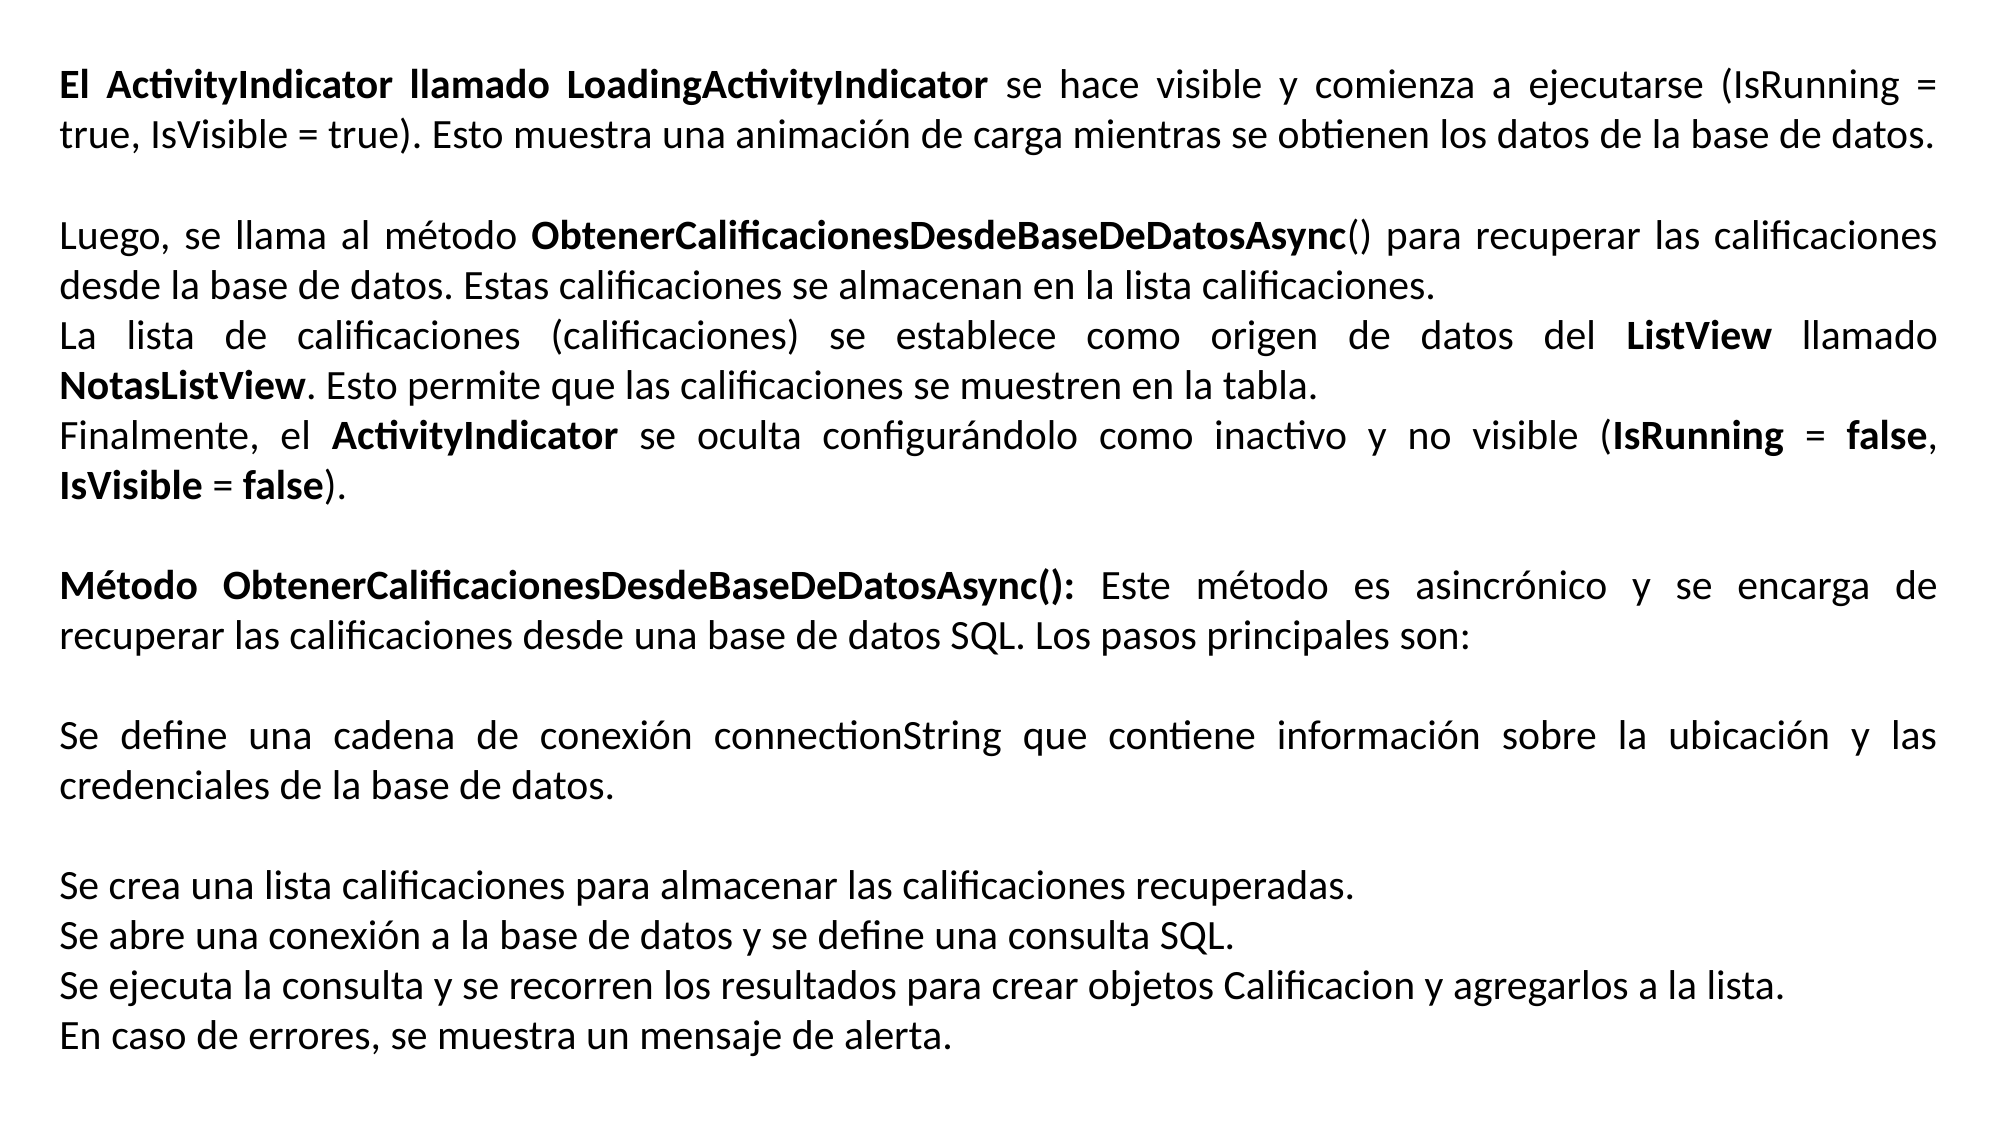

El ActivityIndicator llamado LoadingActivityIndicator se hace visible y comienza a ejecutarse (IsRunning = true, IsVisible = true). Esto muestra una animación de carga mientras se obtienen los datos de la base de datos.

Luego, se llama al método ObtenerCalificacionesDesdeBaseDeDatosAsync() para recuperar las calificaciones desde la base de datos. Estas calificaciones se almacenan en la lista calificaciones.
La lista de calificaciones (calificaciones) se establece como origen de datos del ListView llamado NotasListView. Esto permite que las calificaciones se muestren en la tabla.
Finalmente, el ActivityIndicator se oculta configurándolo como inactivo y no visible (IsRunning = false, IsVisible = false).

Método ObtenerCalificacionesDesdeBaseDeDatosAsync(): Este método es asincrónico y se encarga de recuperar las calificaciones desde una base de datos SQL. Los pasos principales son:

Se define una cadena de conexión connectionString que contiene información sobre la ubicación y las credenciales de la base de datos.

Se crea una lista calificaciones para almacenar las calificaciones recuperadas.
Se abre una conexión a la base de datos y se define una consulta SQL.
Se ejecuta la consulta y se recorren los resultados para crear objetos Calificacion y agregarlos a la lista.
En caso de errores, se muestra un mensaje de alerta.